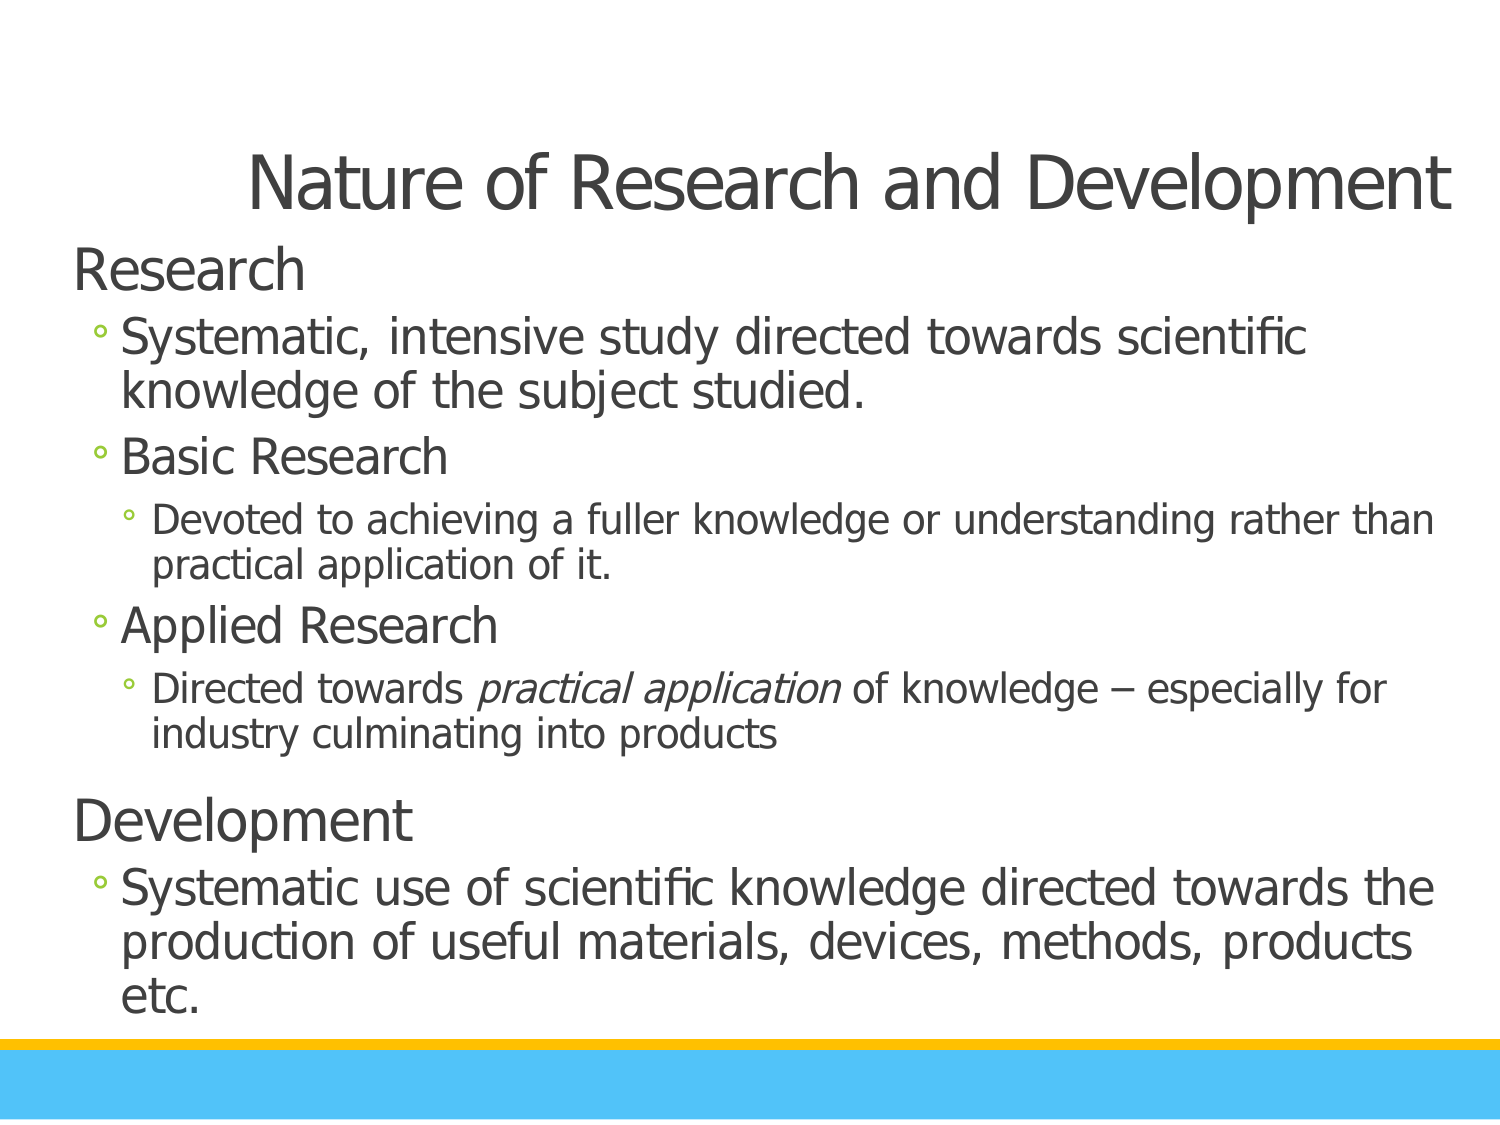

Nature of Research and Development
Research
Systematic, intensive study directed towards scientific knowledge of the subject studied.
Basic Research
Devoted to achieving a fuller knowledge or understanding rather than practical application of it.
Applied Research
Directed towards practical application of knowledge – especially for industry culminating into products
Development
Systematic use of scientific knowledge directed towards the production of useful materials, devices, methods, products etc.